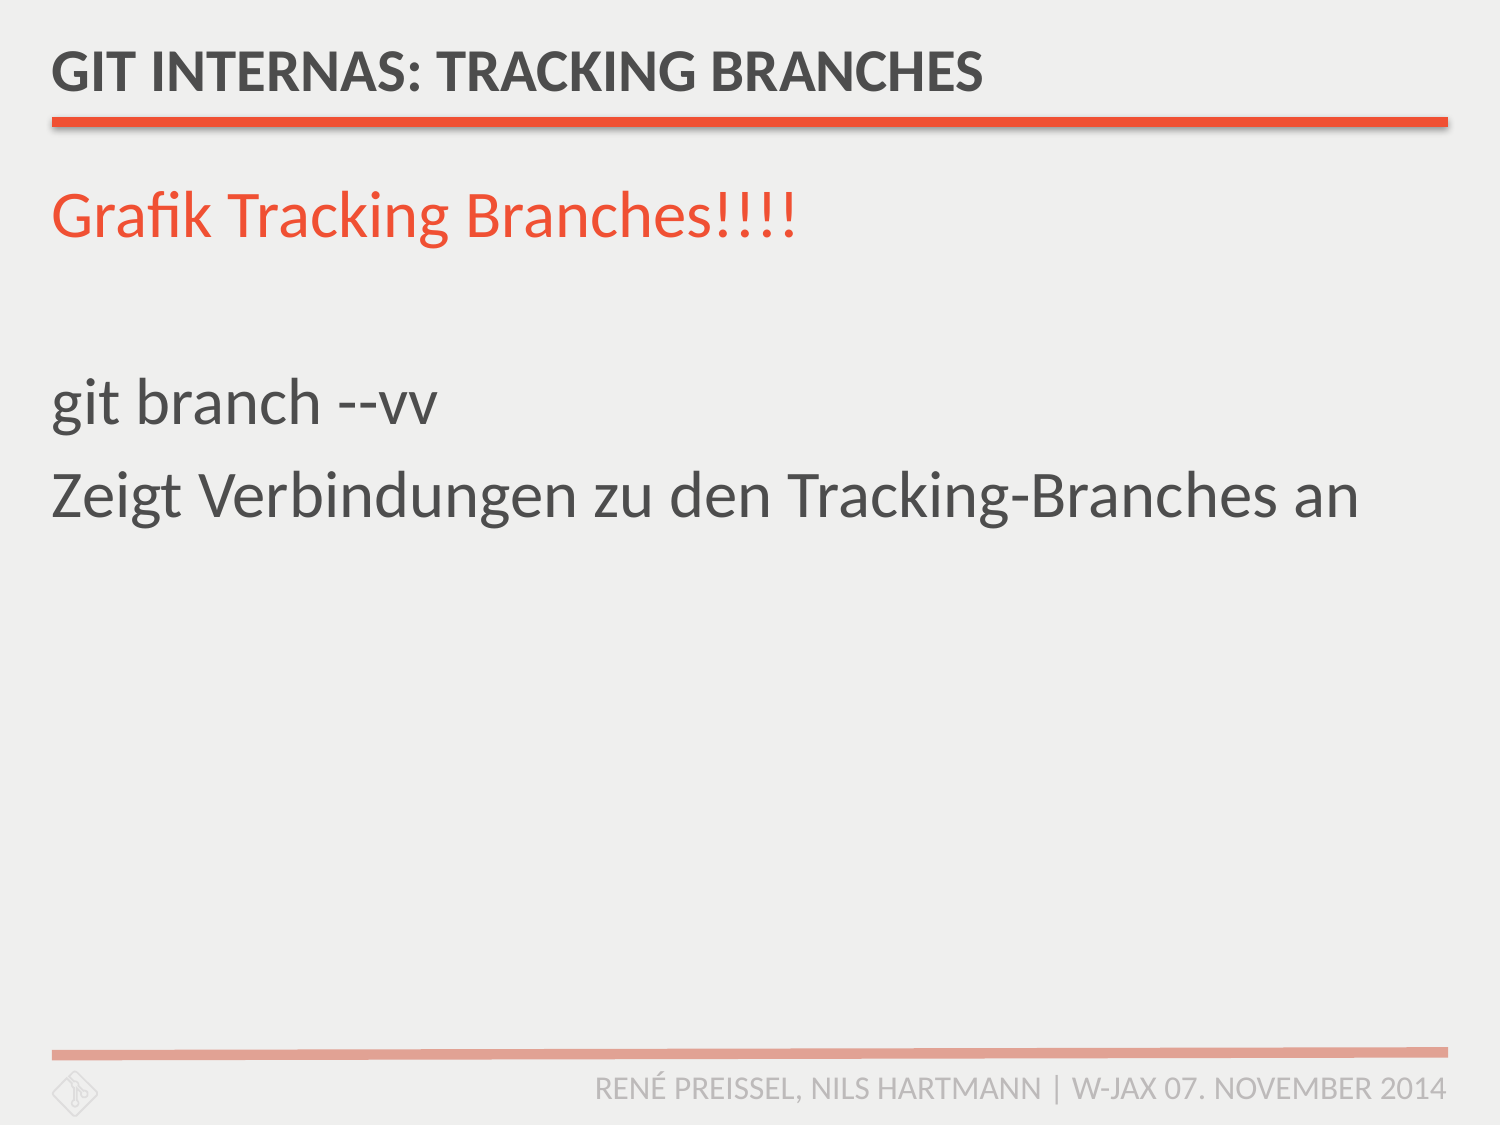

# GIT INTERNAS: TRACKING BRANCHES
Grafik Tracking Branches!!!!

git branch --vv
Zeigt Verbindungen zu den Tracking-Branches an